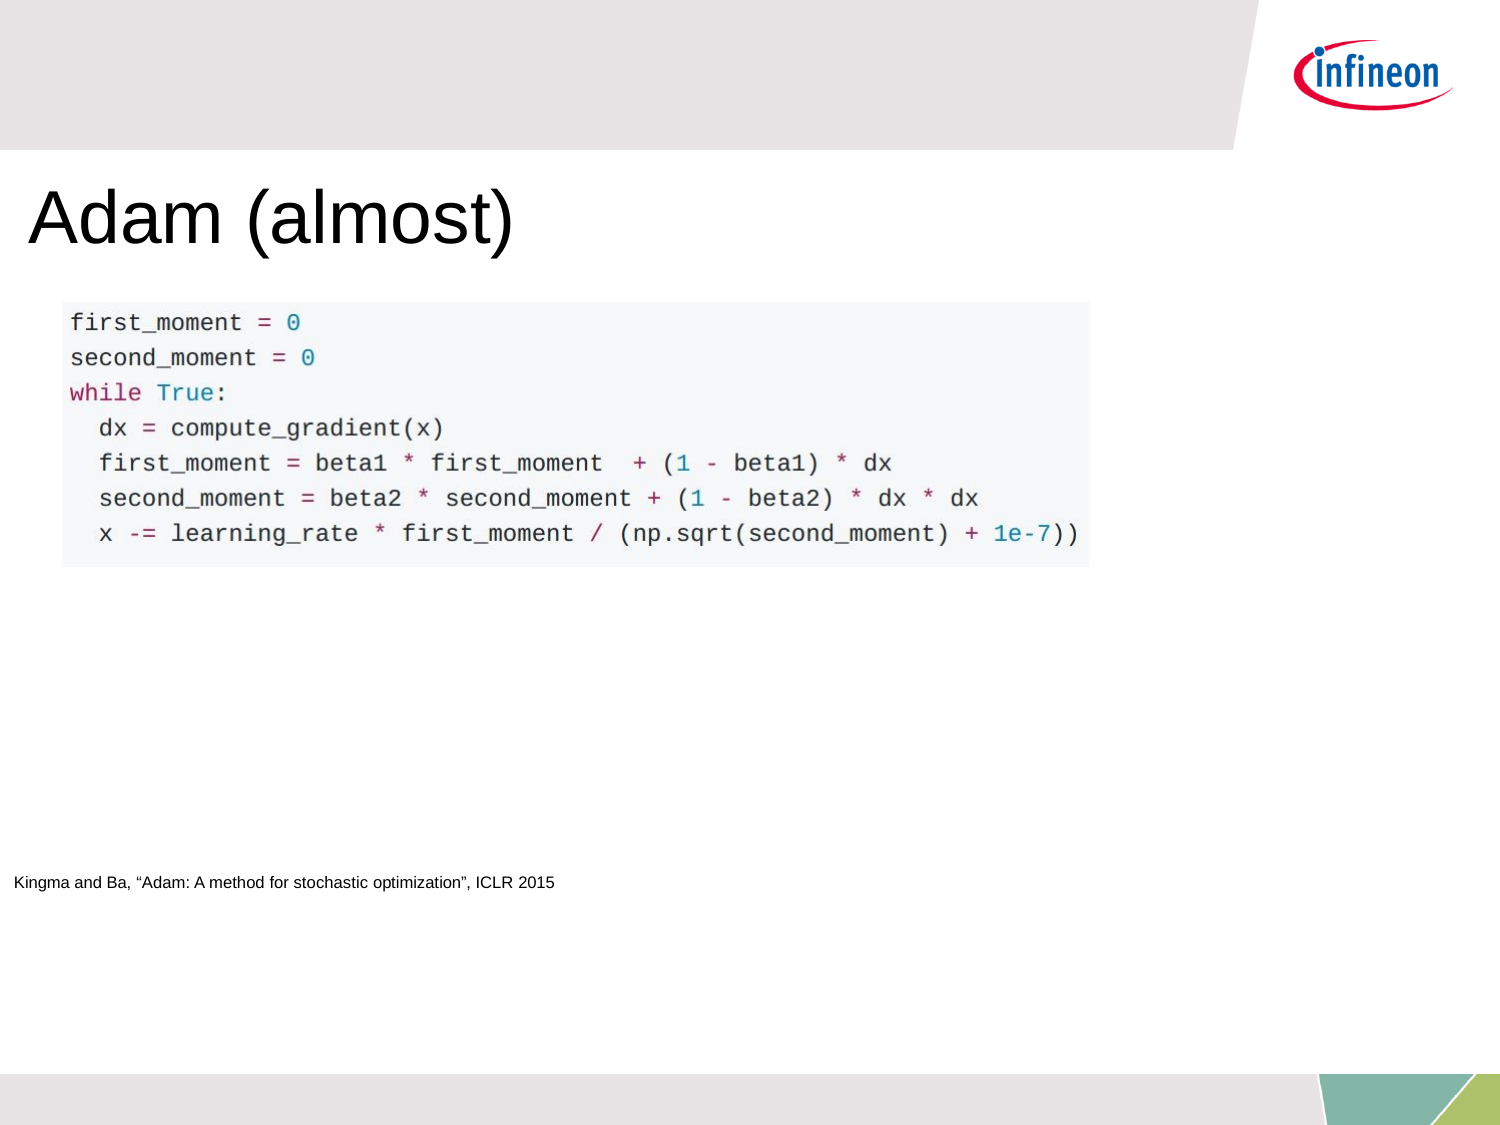

# Adam (almost)

Kingma and Ba, “Adam: A method for stochastic optimization”, ICLR 2015
Fei-Fei Li & Justin Johnson & Serena Yeung	Lecture 7 -	April 25, 2017